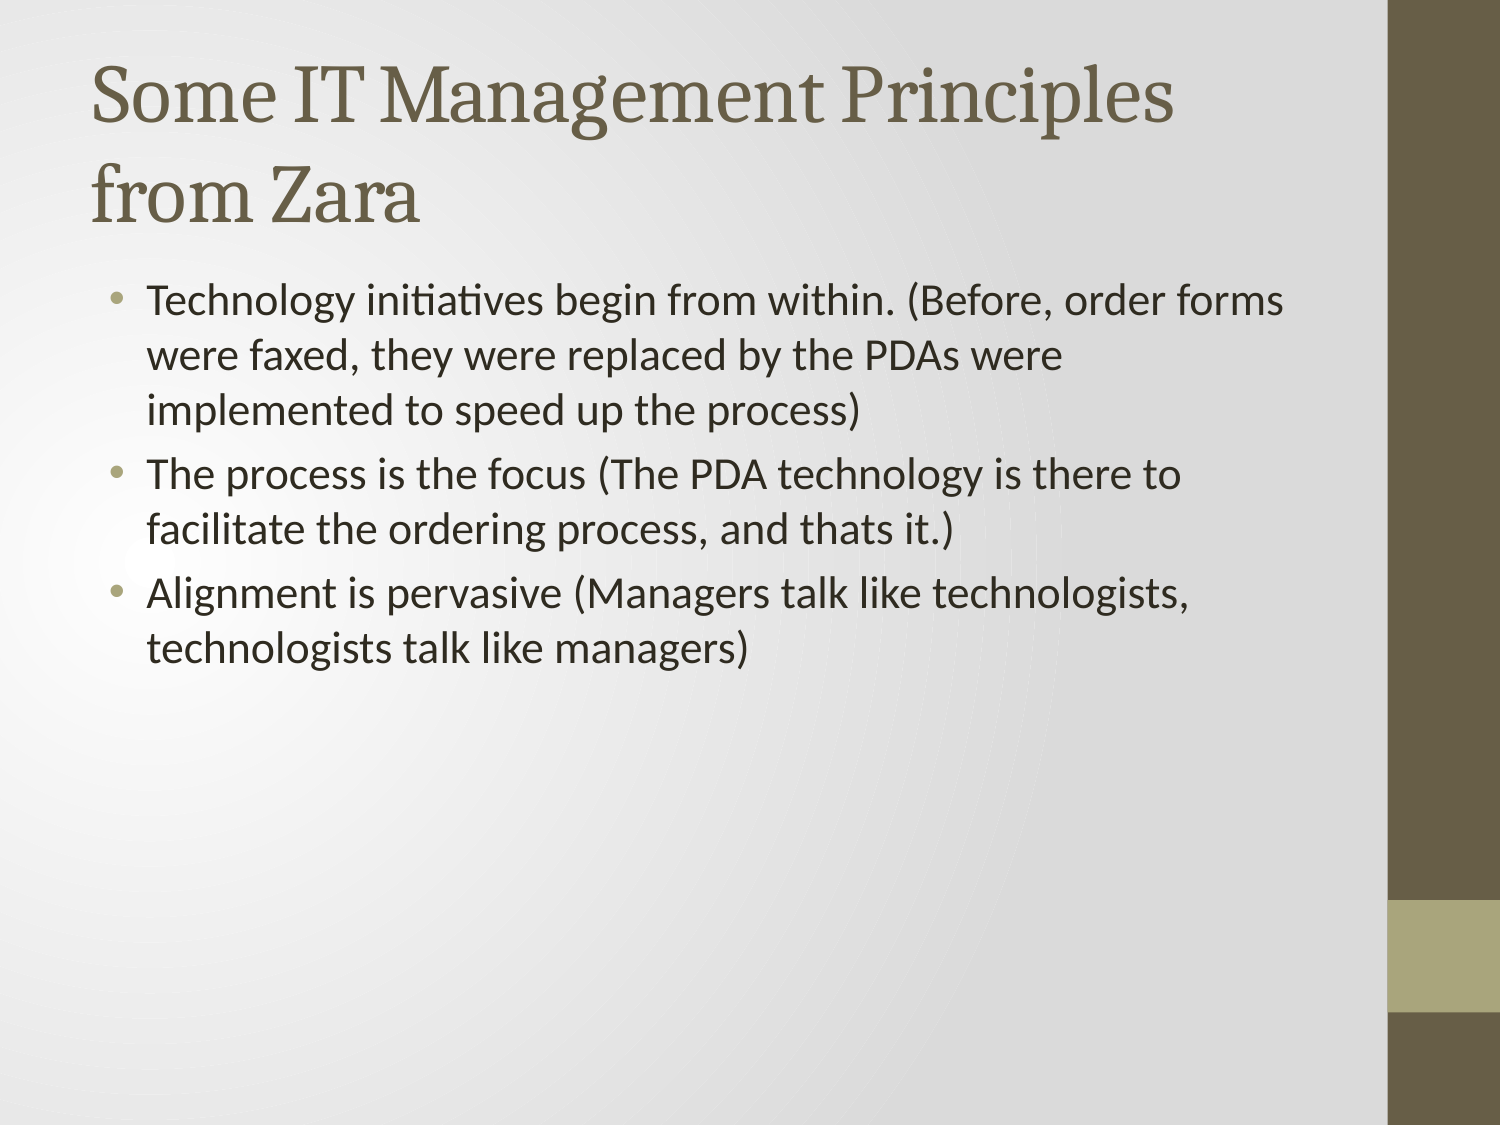

# Some IT Management Principles from Zara
Technology initiatives begin from within. (Before, order forms were faxed, they were replaced by the PDAs were implemented to speed up the process)
The process is the focus (The PDA technology is there to facilitate the ordering process, and thats it.)
Alignment is pervasive (Managers talk like technologists, technologists talk like managers)